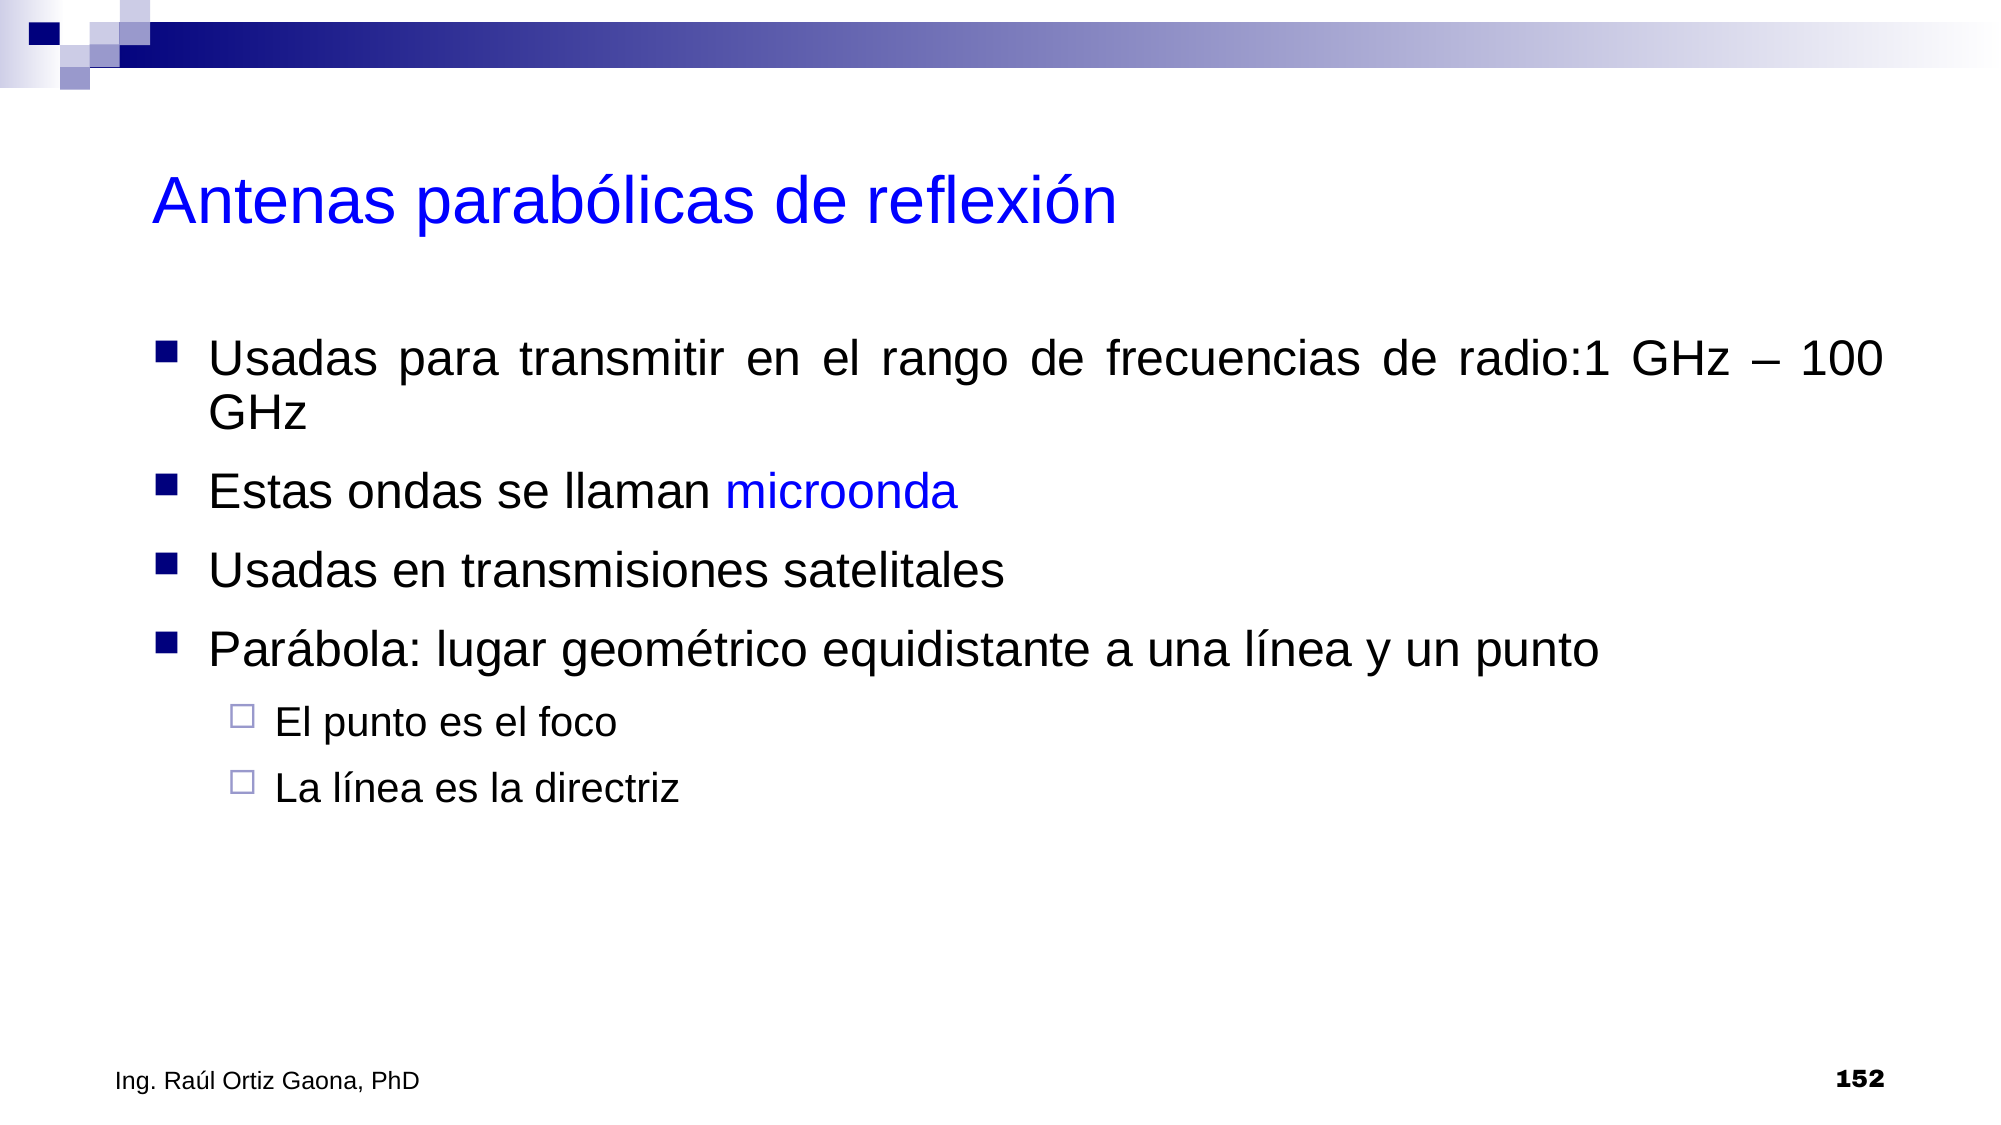

# Antenas parabólicas de reflexión
Usadas para transmitir en el rango de frecuencias de radio:1 GHz – 100 GHz
Estas ondas se llaman microonda
Usadas en transmisiones satelitales
Parábola: lugar geométrico equidistante a una línea y un punto
El punto es el foco
La línea es la directriz
Ing. Raúl Ortiz Gaona, PhD
152